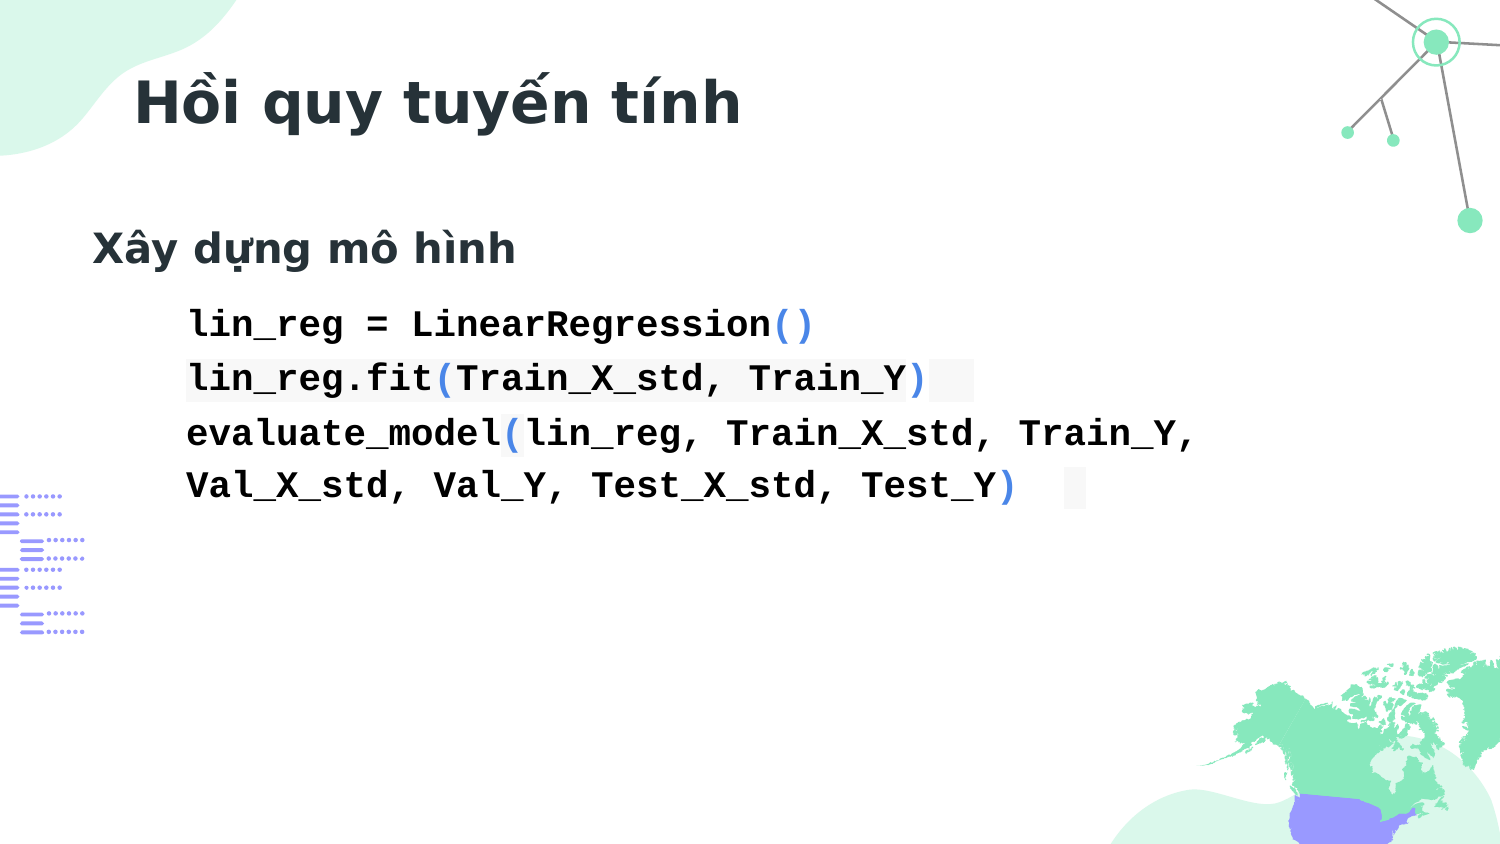

# Hồi quy tuyến tính
Xây dựng mô hình
lin_reg = LinearRegression()
lin_reg.fit(Train_X_std, Train_Y)
evaluate_model(lin_reg, Train_X_std, Train_Y, Val_X_std, Val_Y, Test_X_std, Test_Y)